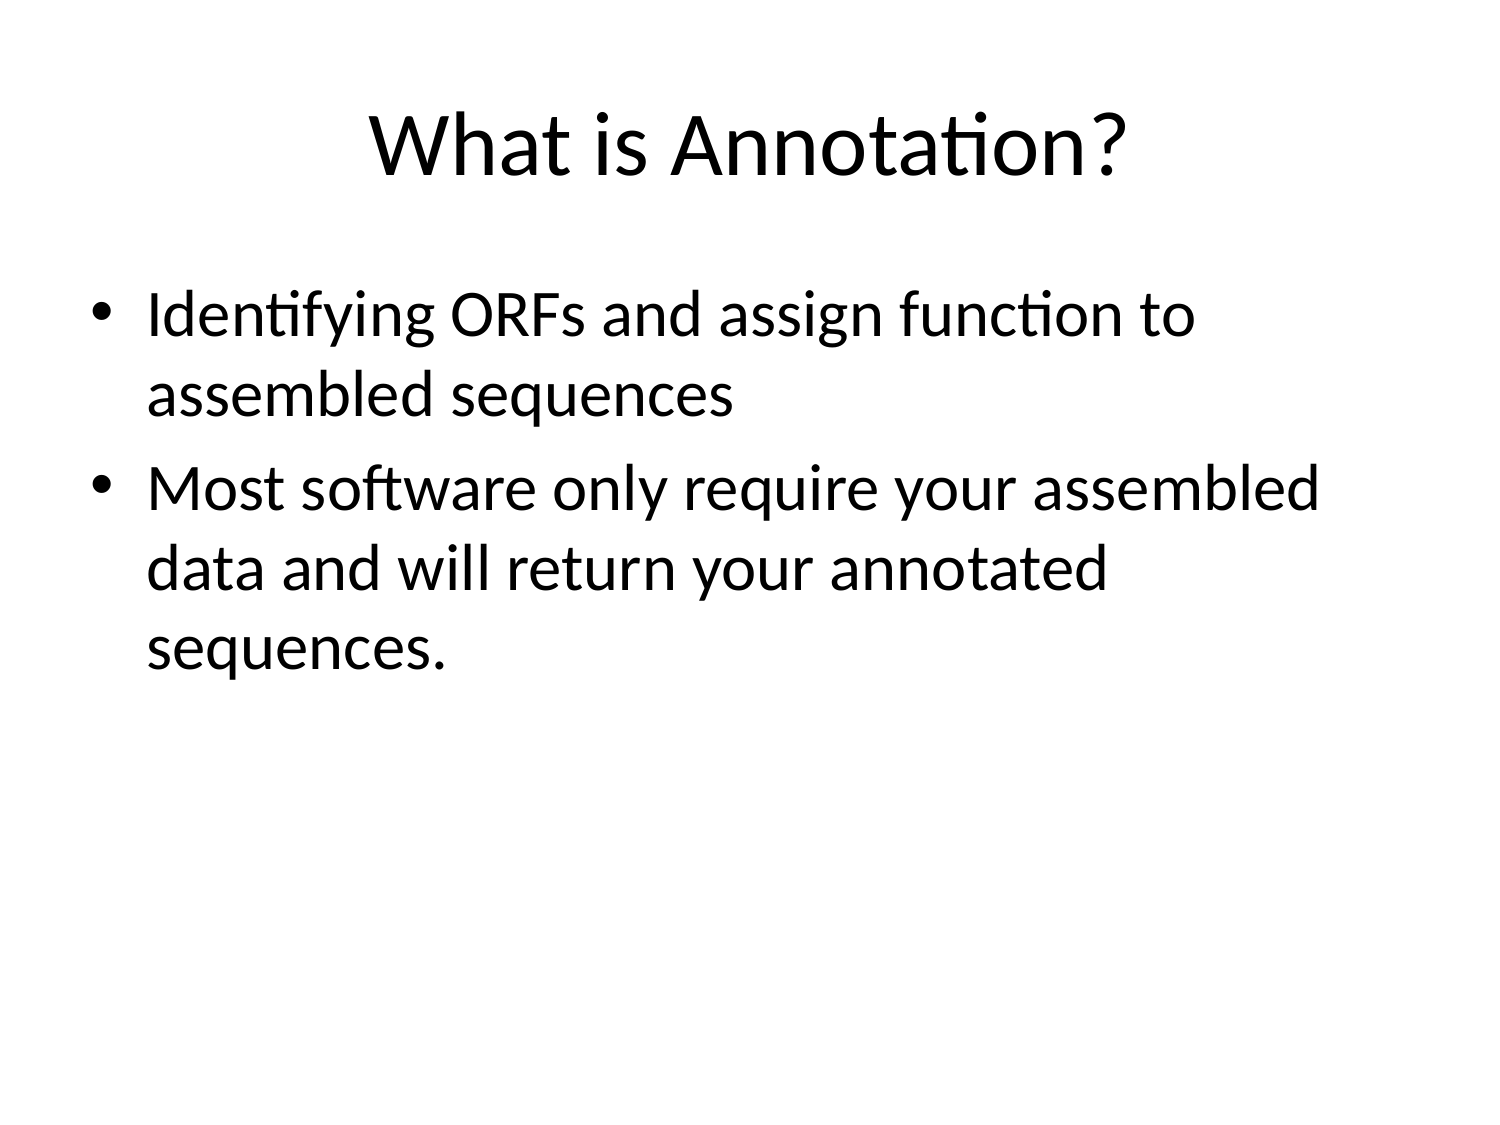

# What is Annotation?
Identifying ORFs and assign function to assembled sequences
Most software only require your assembled data and will return your annotated sequences.